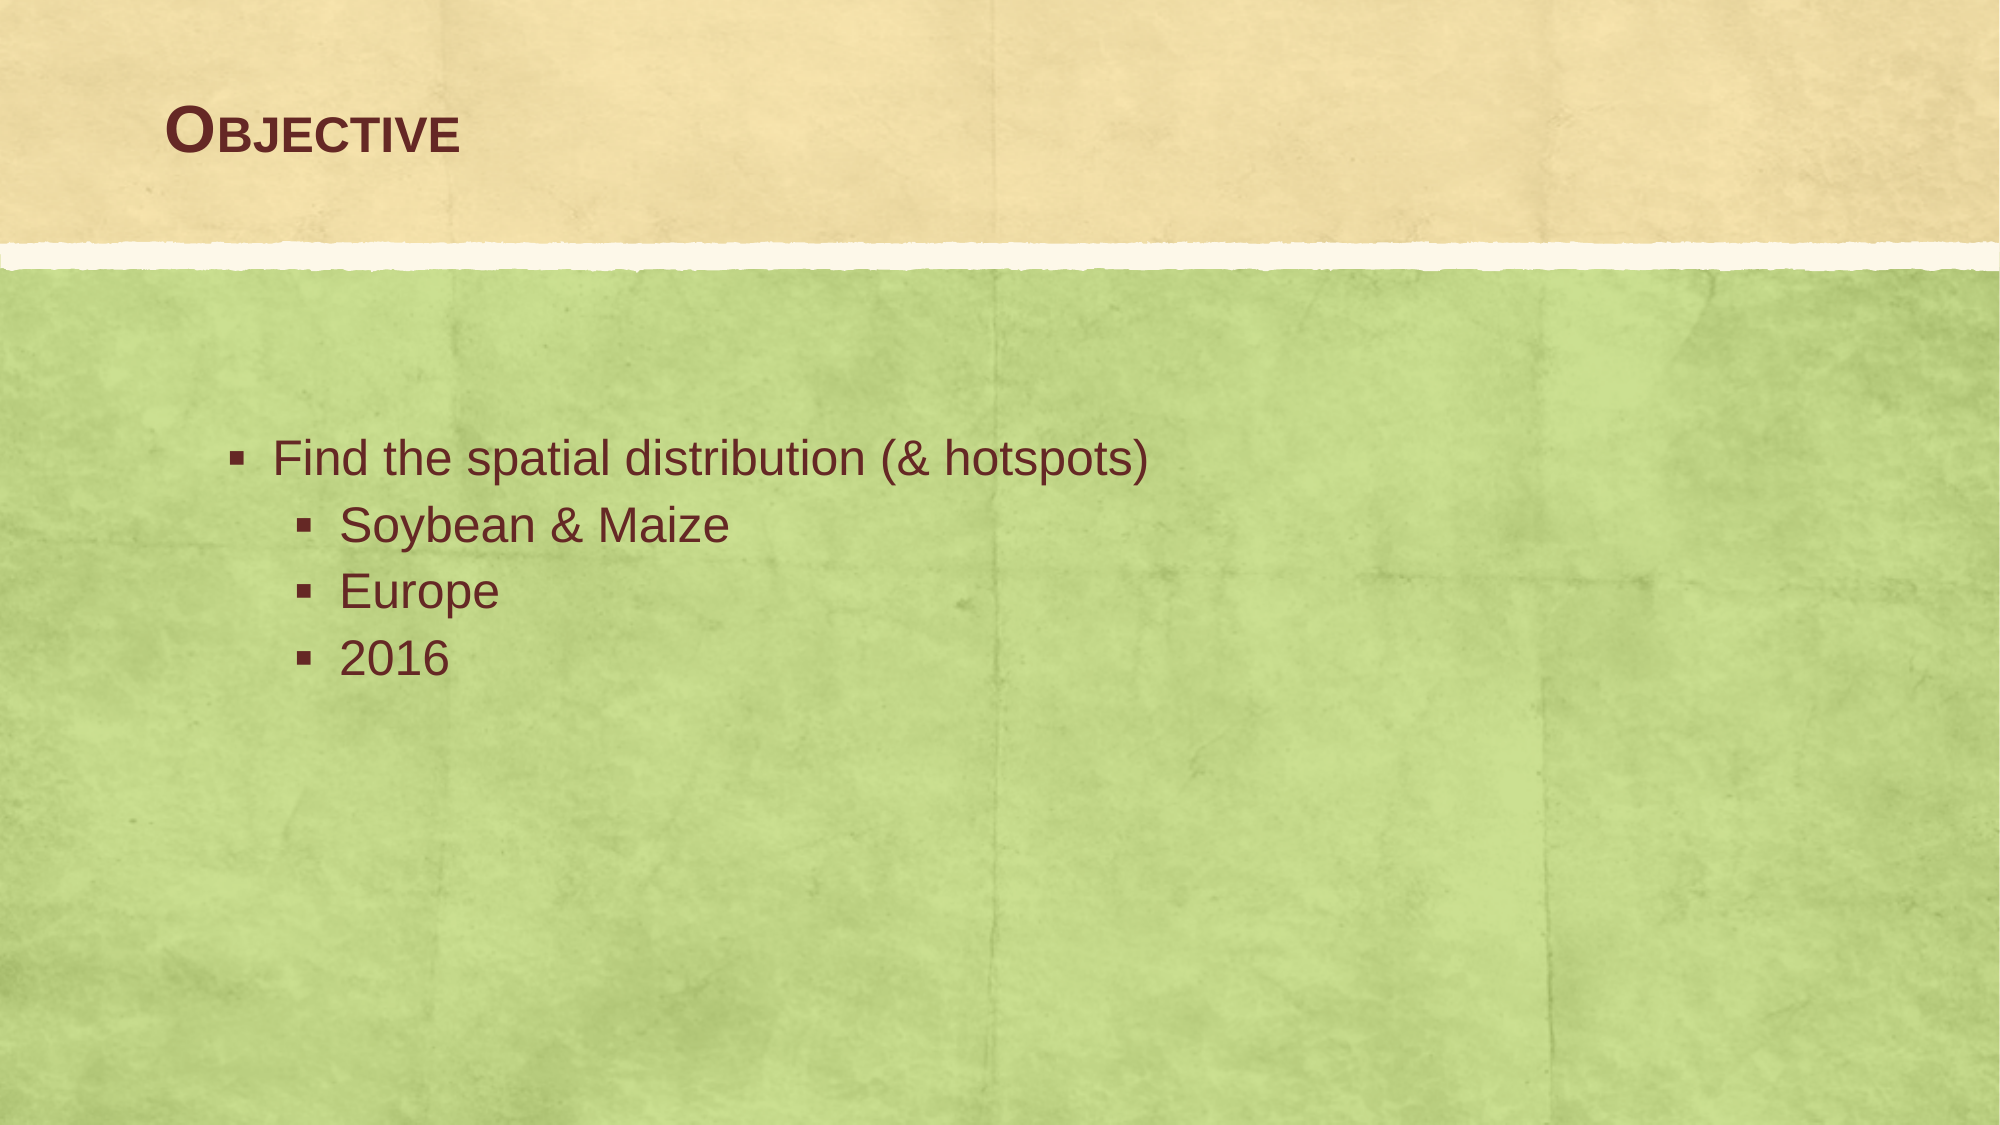

# OBJECTIVE
Find the spatial distribution (& hotspots)
Soybean & Maize
Europe
2016